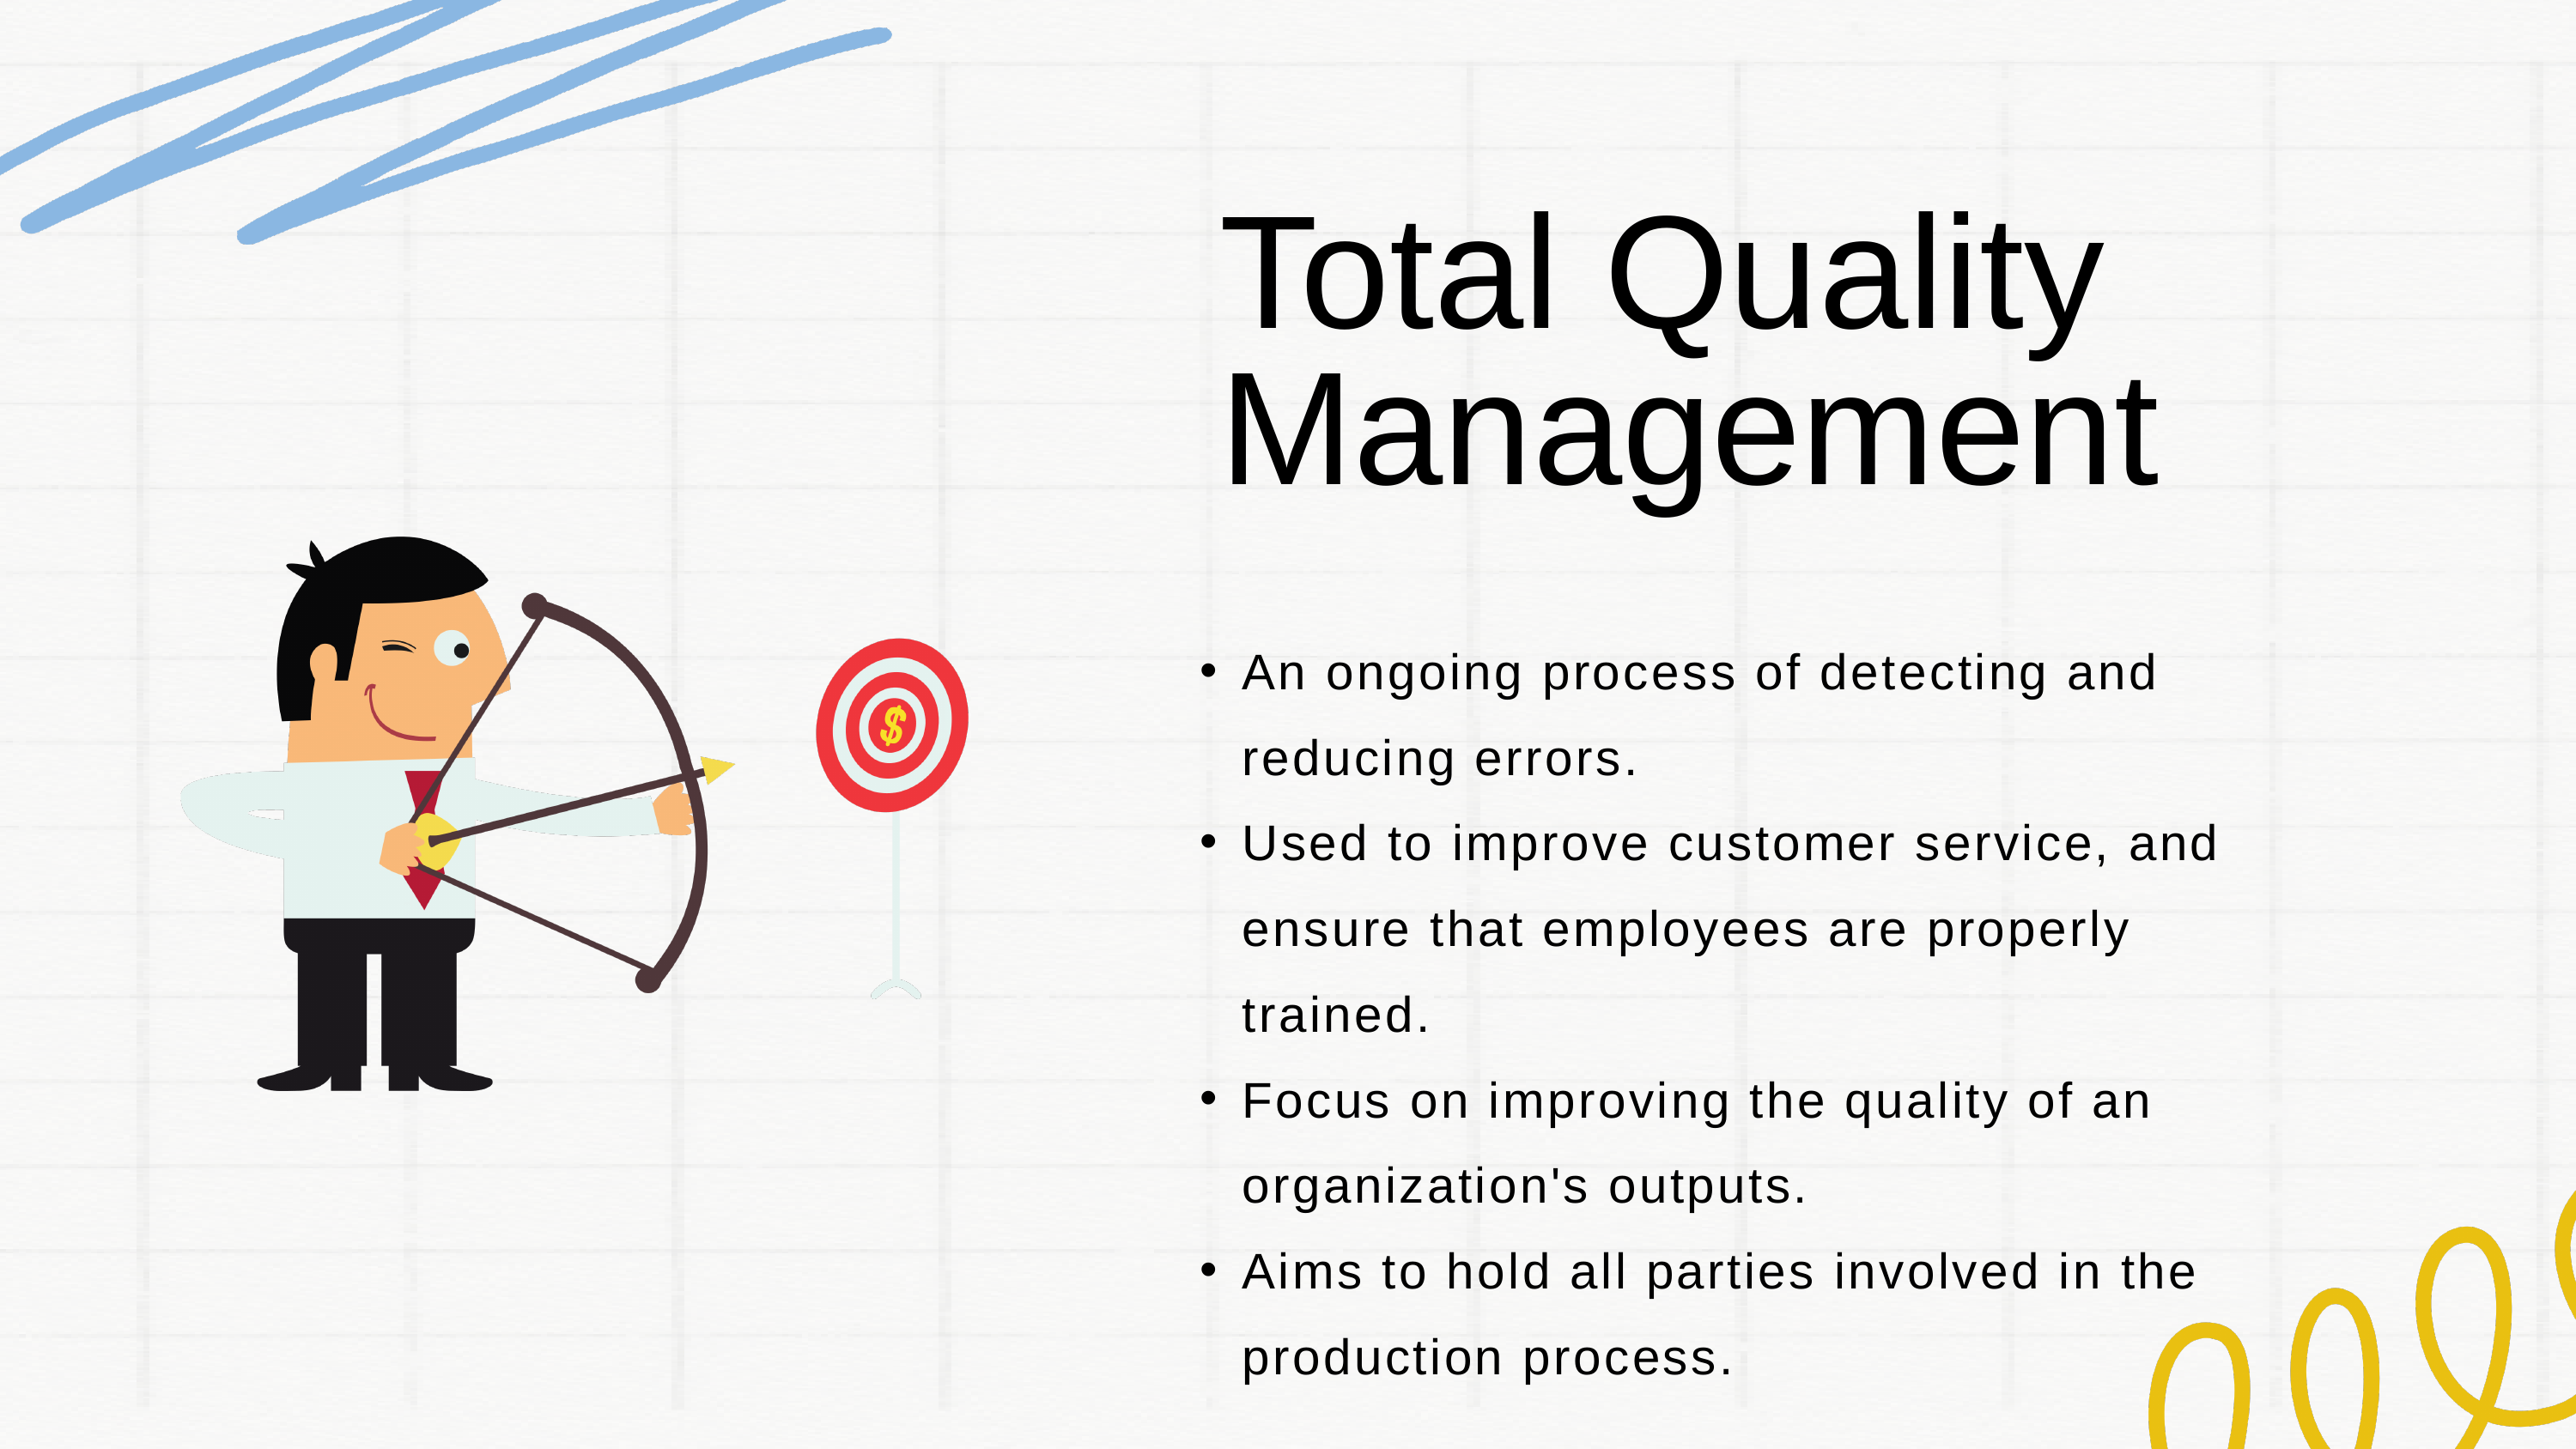

Total Quality Management

An ongoing process of detecting and reducing errors.
Used to improve customer service, and ensure that employees are properly trained.
Focus on improving the quality of an organization's outputs.
Aims to hold all parties involved in the production process.